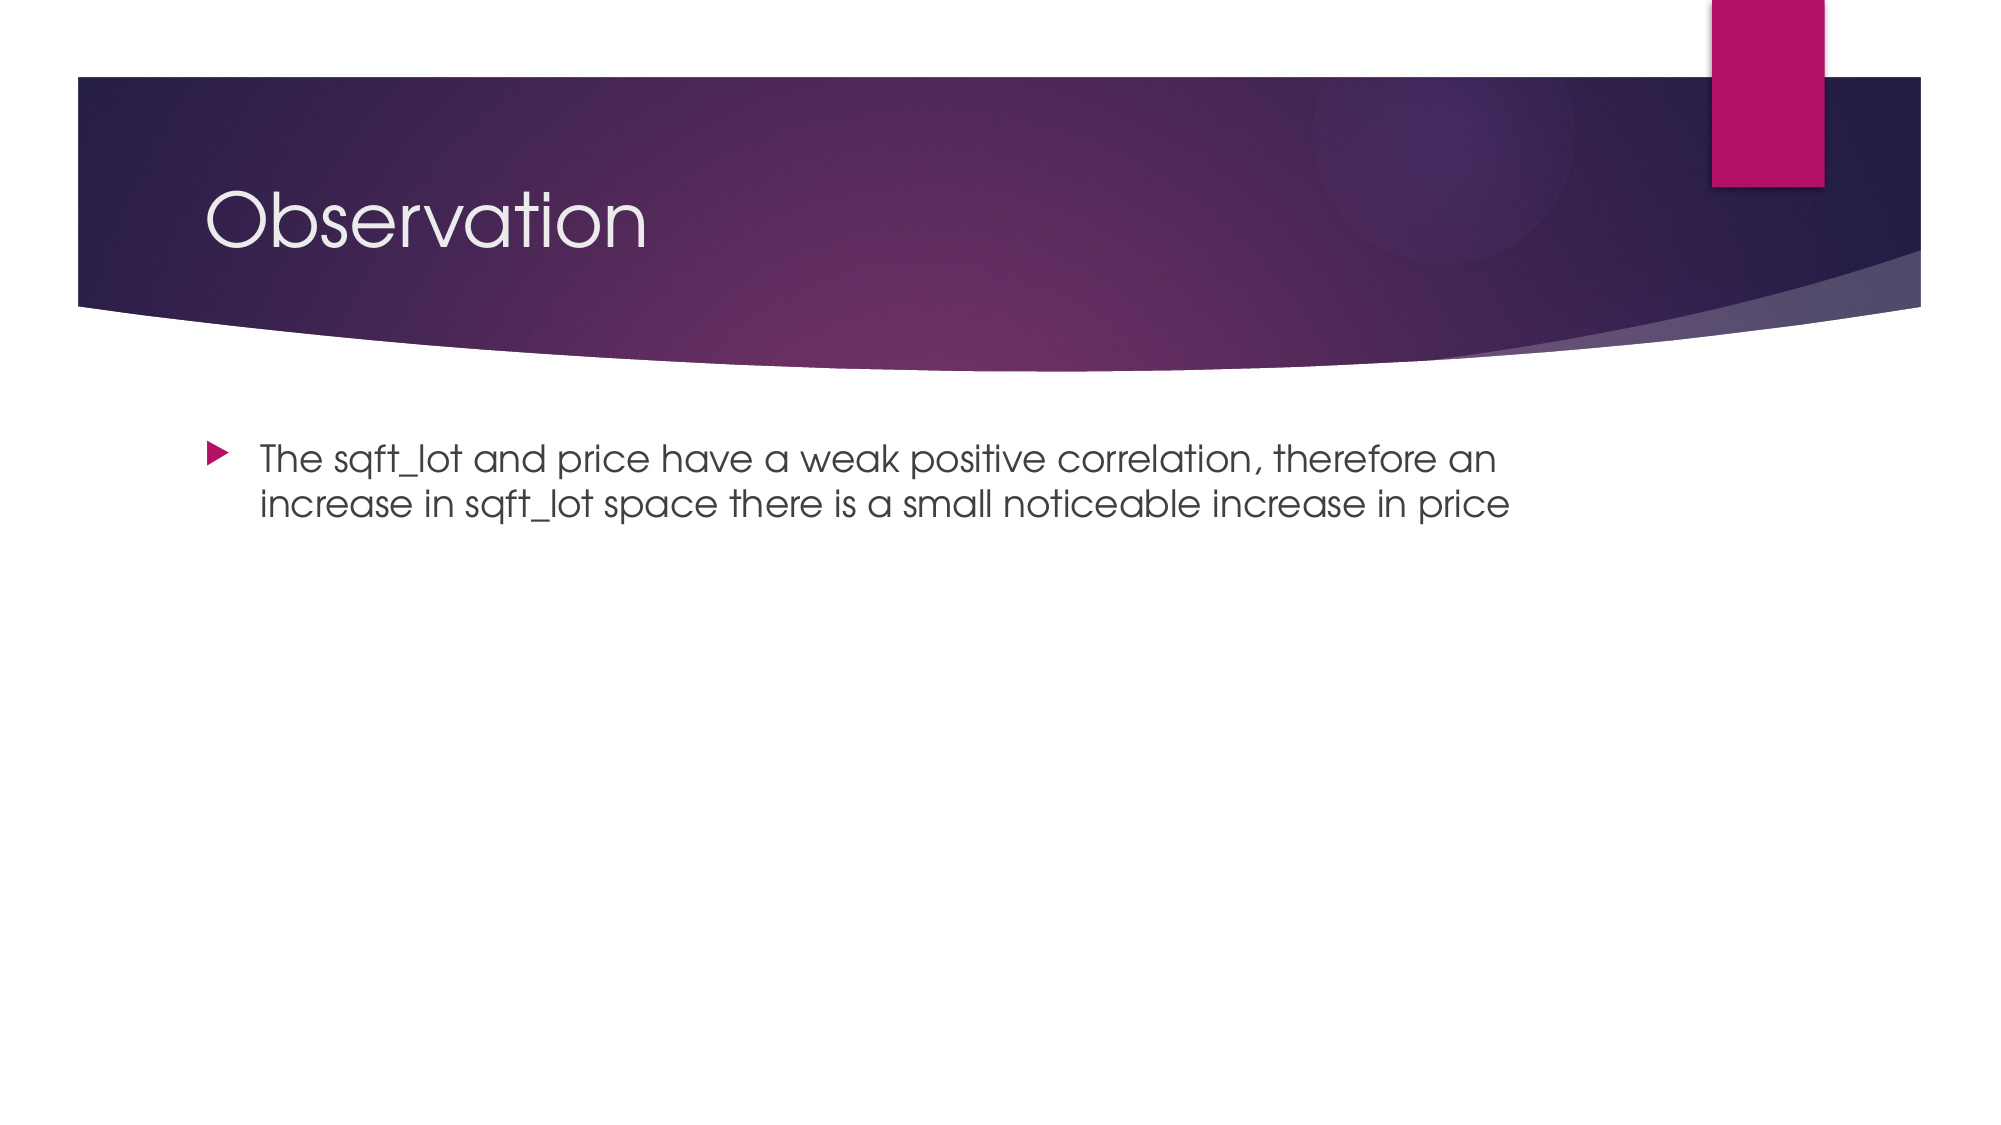

# Observation
The sqft_lot and price have a weak positive correlation, therefore an increase in sqft_lot space there is a small noticeable increase in price